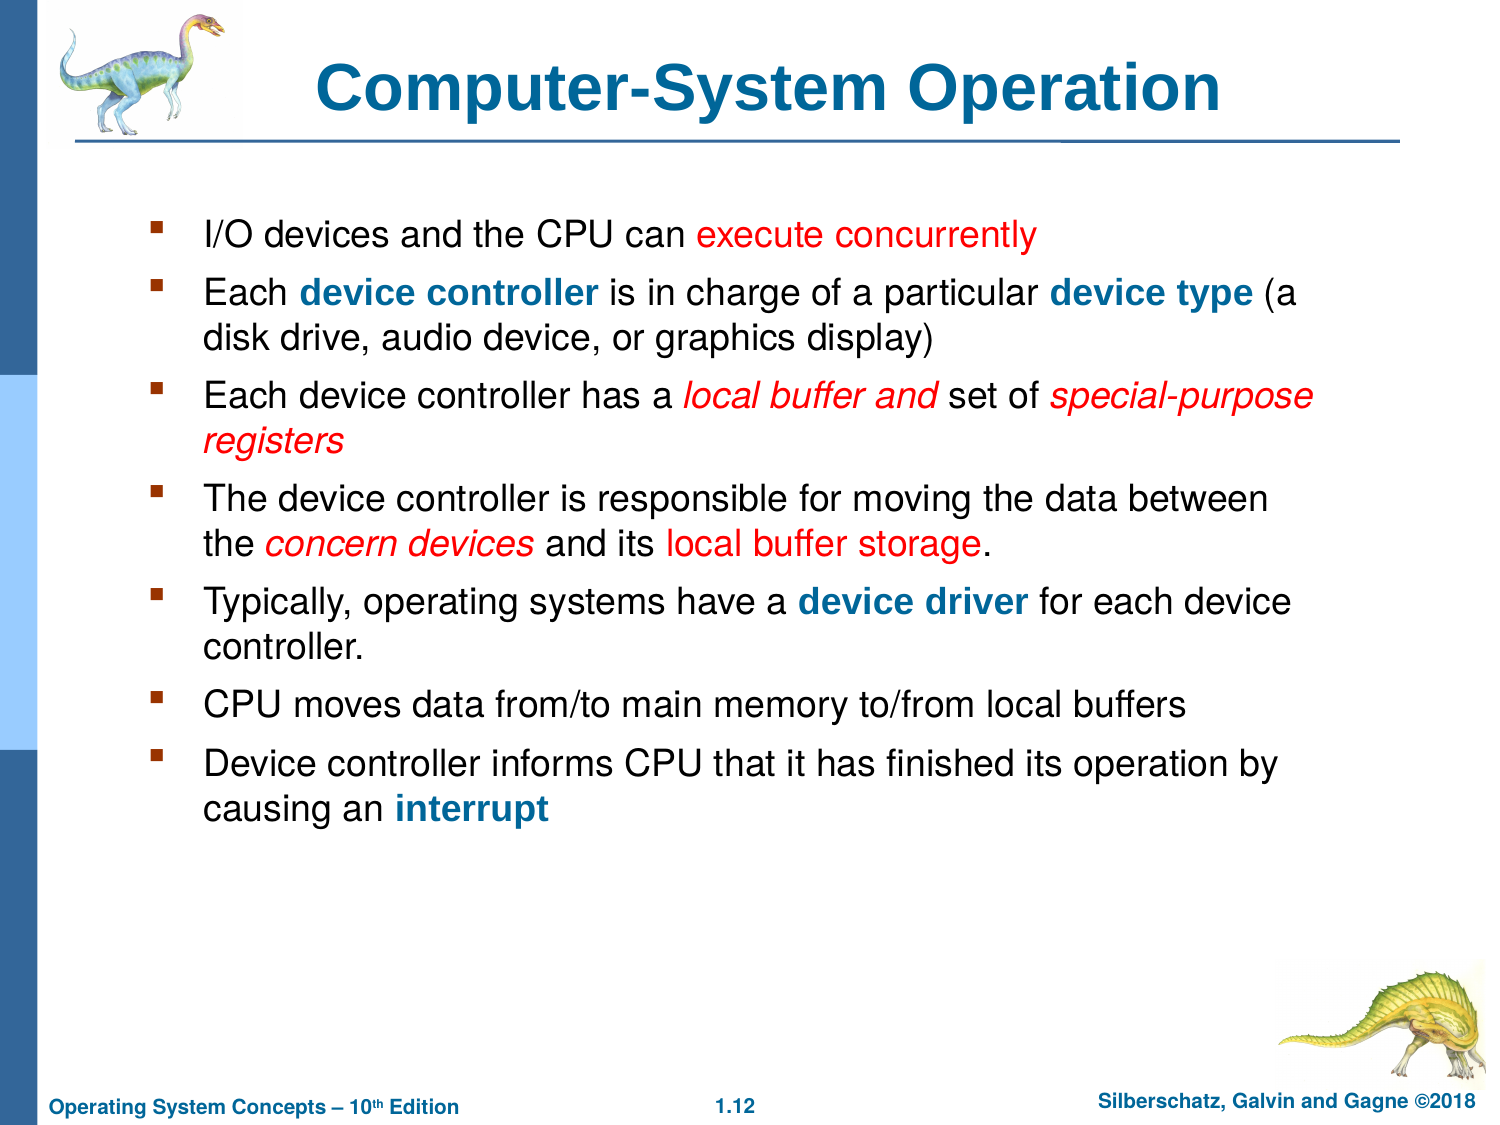

Computer-System Operation
I/O devices and the CPU can execute concurrently
Each device controller is in charge of a particular device type (a disk drive, audio device, or graphics display)
Each device controller has a local buffer and set of special-purpose registers
The device controller is responsible for moving the data between the concern devices and its local buffer storage.
Typically, operating systems have a device driver for each device controller.
CPU moves data from/to main memory to/from local buffers
Device controller informs CPU that it has finished its operation by causing an interrupt